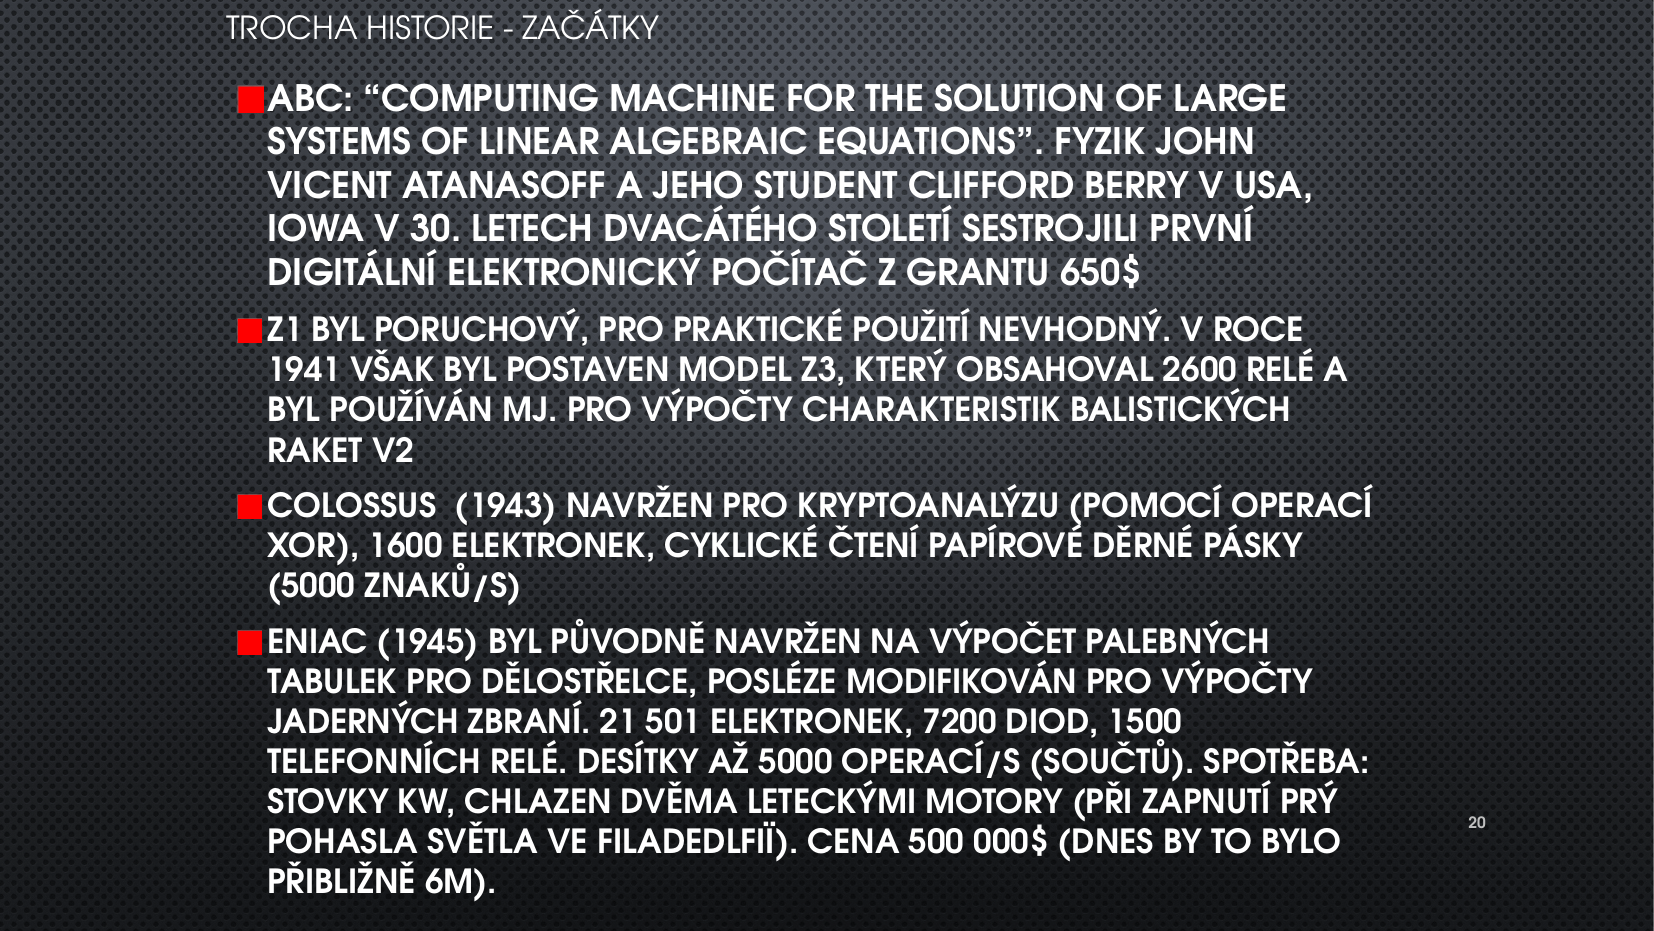

Trocha historie - Začátky
Abc: “Computing Machine for the Solution of Large Systems of Linear Algebraic Equations”. Fyzik John Vicent Atanasoff a jeho student Clifford Berry v USA, IOWA v 30. letech dvacátého století sestrojili první digitální elektronický počítač z grantu 650$
Z1 byl poruchový, pro praktické použití nevhodný. V roce 1941 však byl postaven model Z3, který obsahoval 2600 relé a byl používán mj. pro výpočty charakteristik balistických raket V2
Colossus  (1943) navržen pro kryptoanalýzu (pomocí operací XOR), 1600 elektronek, cyklické čtení papírové děrné pásky (5000 znaků/s)
Eniac (1945) byl původně navržen na výpočet palebných tabulek pro dělostřelce, posléze modifikován pro výpočty jaderných zbraní. 21 501 elektronek, 7200 diod, 1500 telefonních relé. Desítky až 5000 operací/s (součtů). Spotřeba: stovky kw, chlazen dvěma leteckými motory (při zapnutí prý pohasla světla ve Filadedlfiï). Cena 500 000$ (dnes by to bylo přibližně 6M).
20